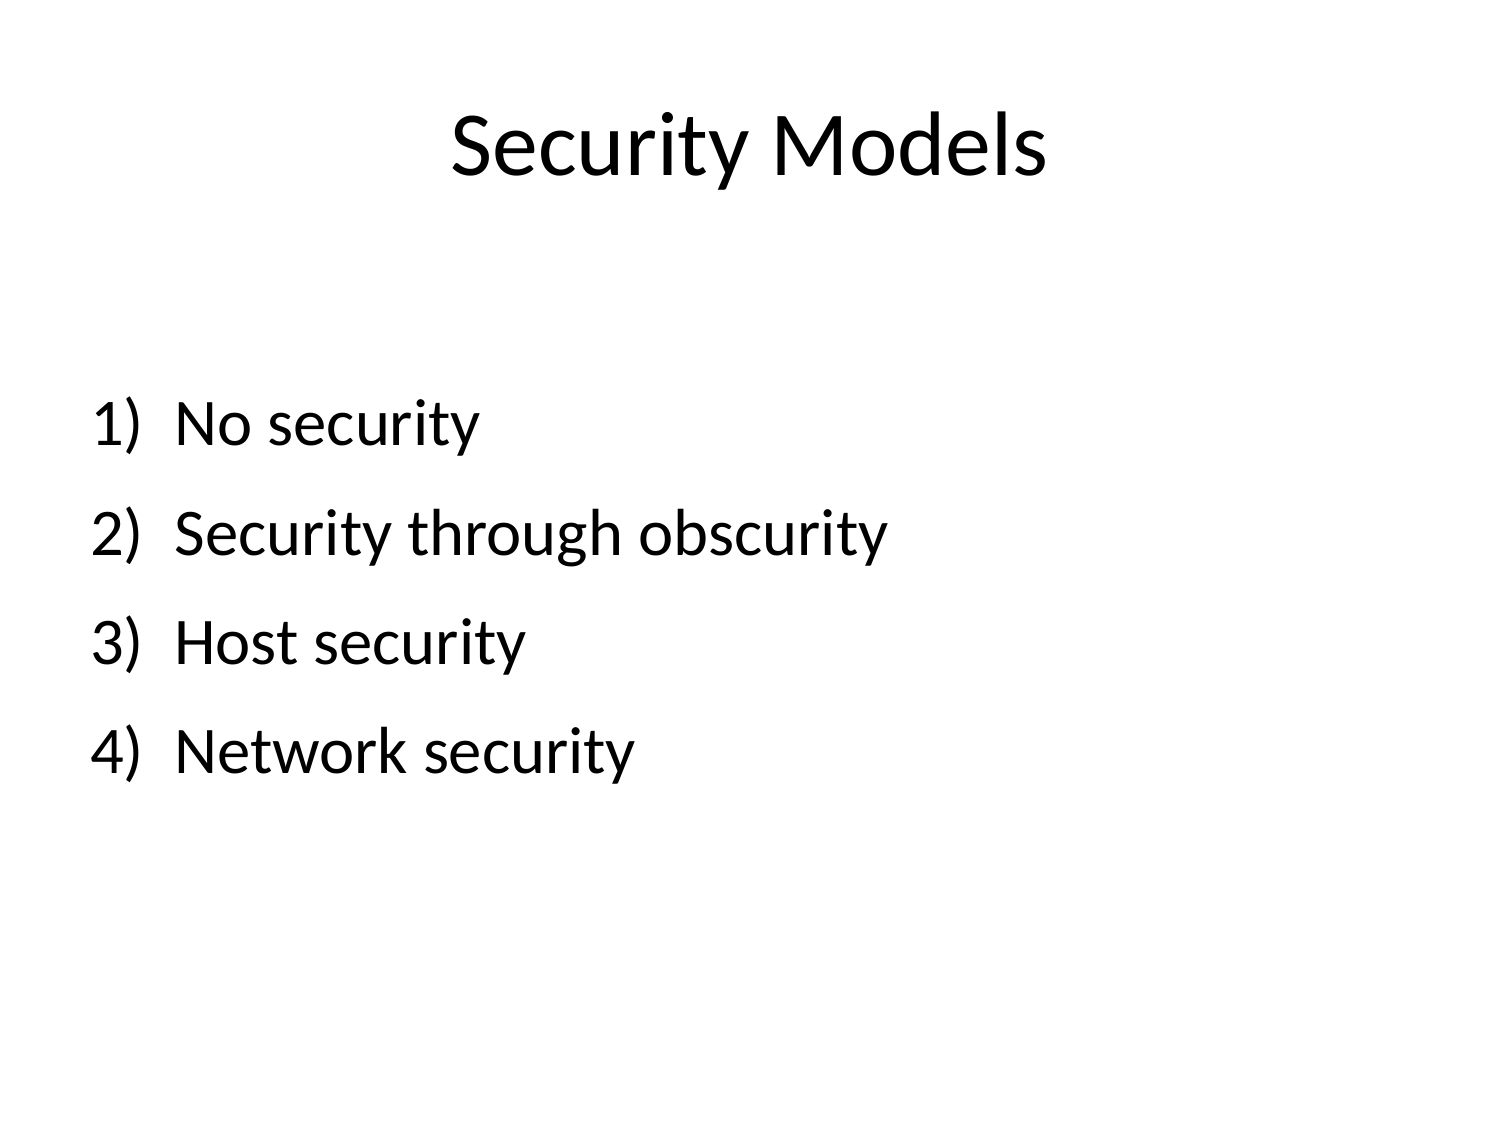

# Security Models

No security
Security through obscurity
Host security
Network security